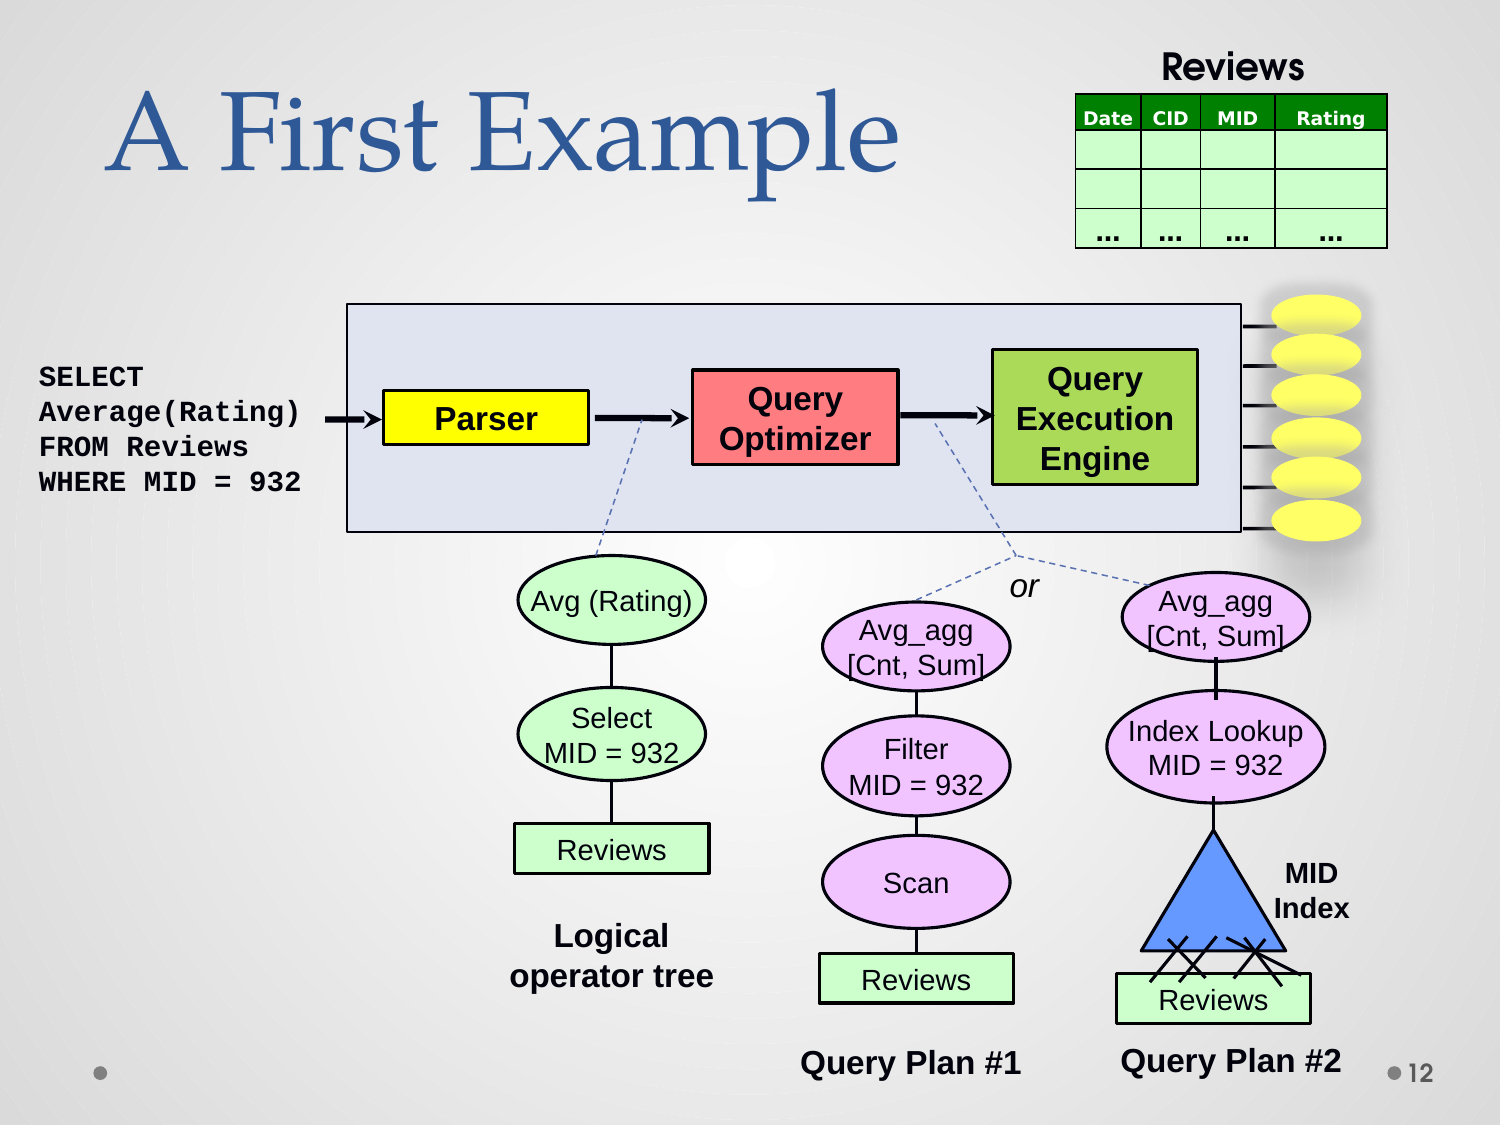

# A First Example
Reviews
| Date | CID | MID | Rating |
| --- | --- | --- | --- |
|  |  |  |  |
|  |  |  |  |
| … | … | … | … |

Query Execution Engine
Query Optimizer
Parser
SELECT
Average(Rating)
FROM Reviews
WHERE MID = 932

Avg (Rating)
Select
MID = 932
Reviews
Logical operator tree
or
Avg_agg
[Cnt, Sum]
Index Lookup
MID = 932

Reviews
MID Index
Query Plan #2
Avg_agg
[Cnt, Sum]
Filter
MID = 932
Scan
Reviews
Query Plan #1
12